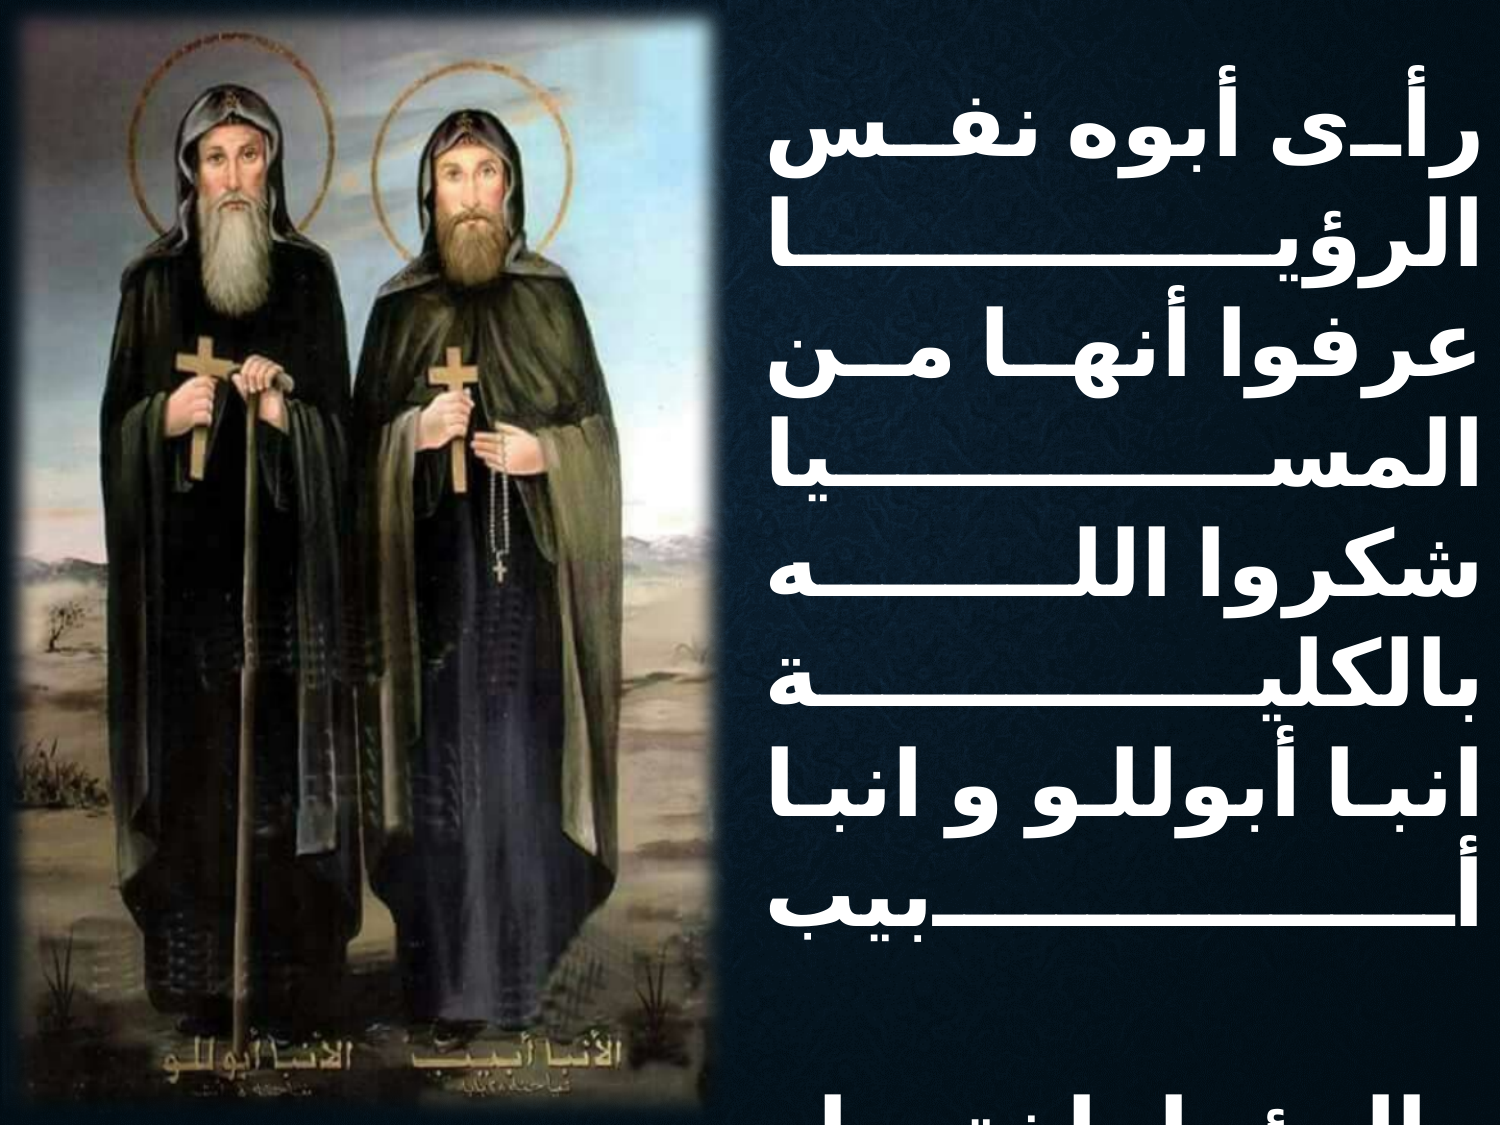

رأى أبوه نفس الرؤيا
عرفوا أنها من المسيا
شكروا الله بالكلية
انبا أبوللو و انبا أبيب
والرؤيا باختصار
شجرة ذات أثمار
وصوت يقول إجهار
انبا أبوللو و انبا أبيب